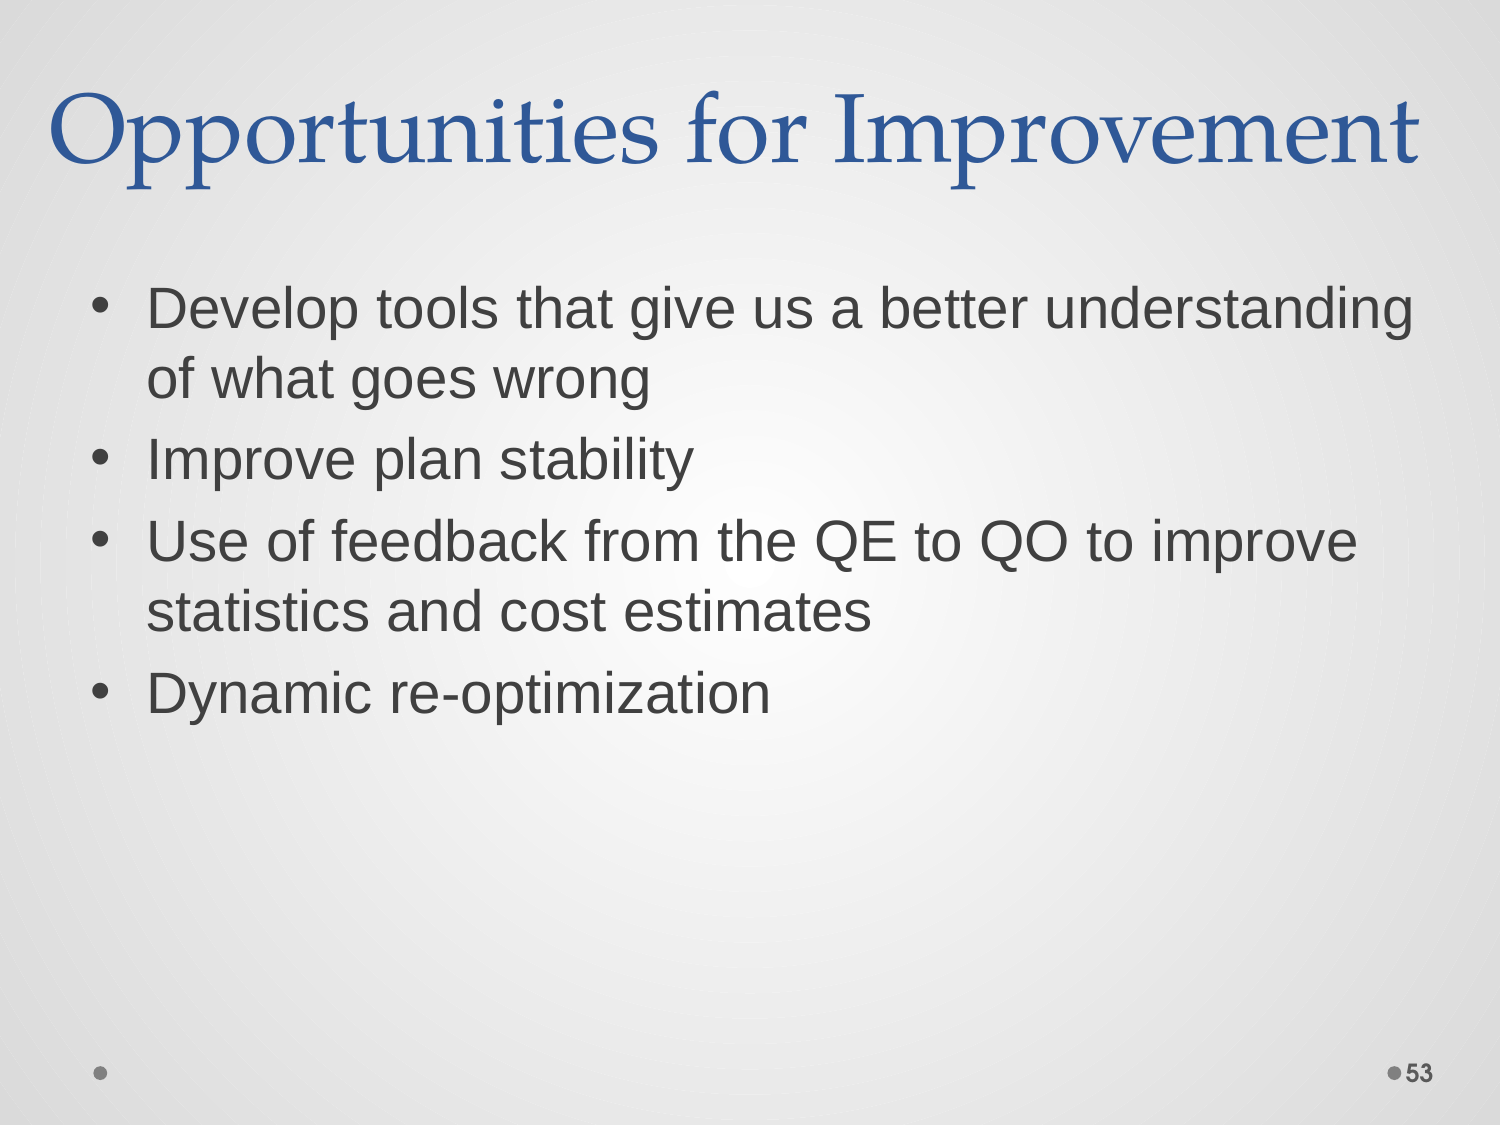

# Opportunities for Improvement
Develop tools that give us a better understanding of what goes wrong
Improve plan stability
Use of feedback from the QE to QO to improve statistics and cost estimates
Dynamic re-optimization
53